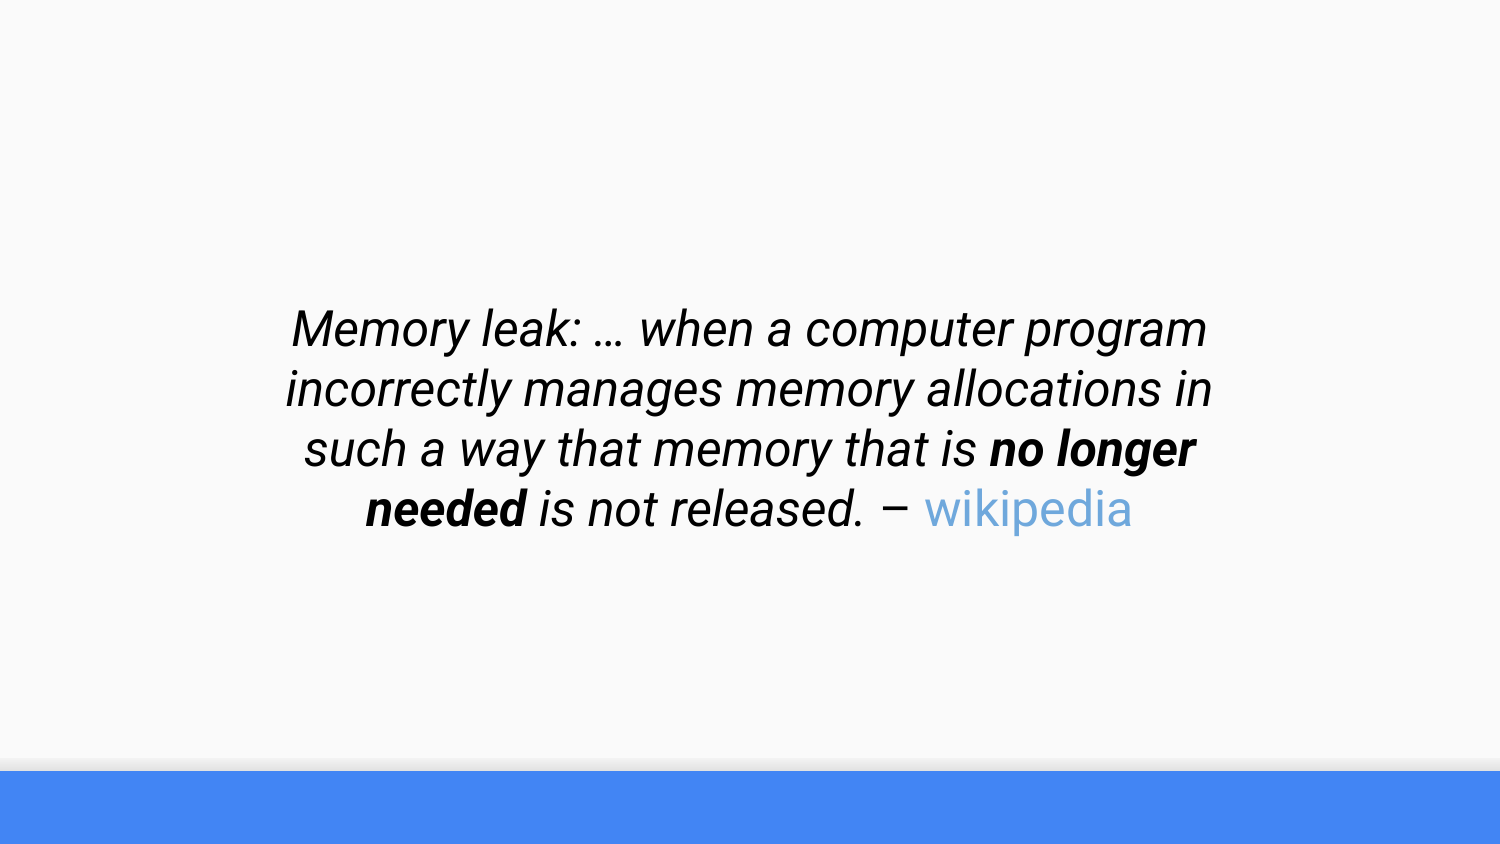

Memory leak: … when a computer program incorrectly manages memory allocations in such a way that memory that is no longer needed is not released. – wikipedia